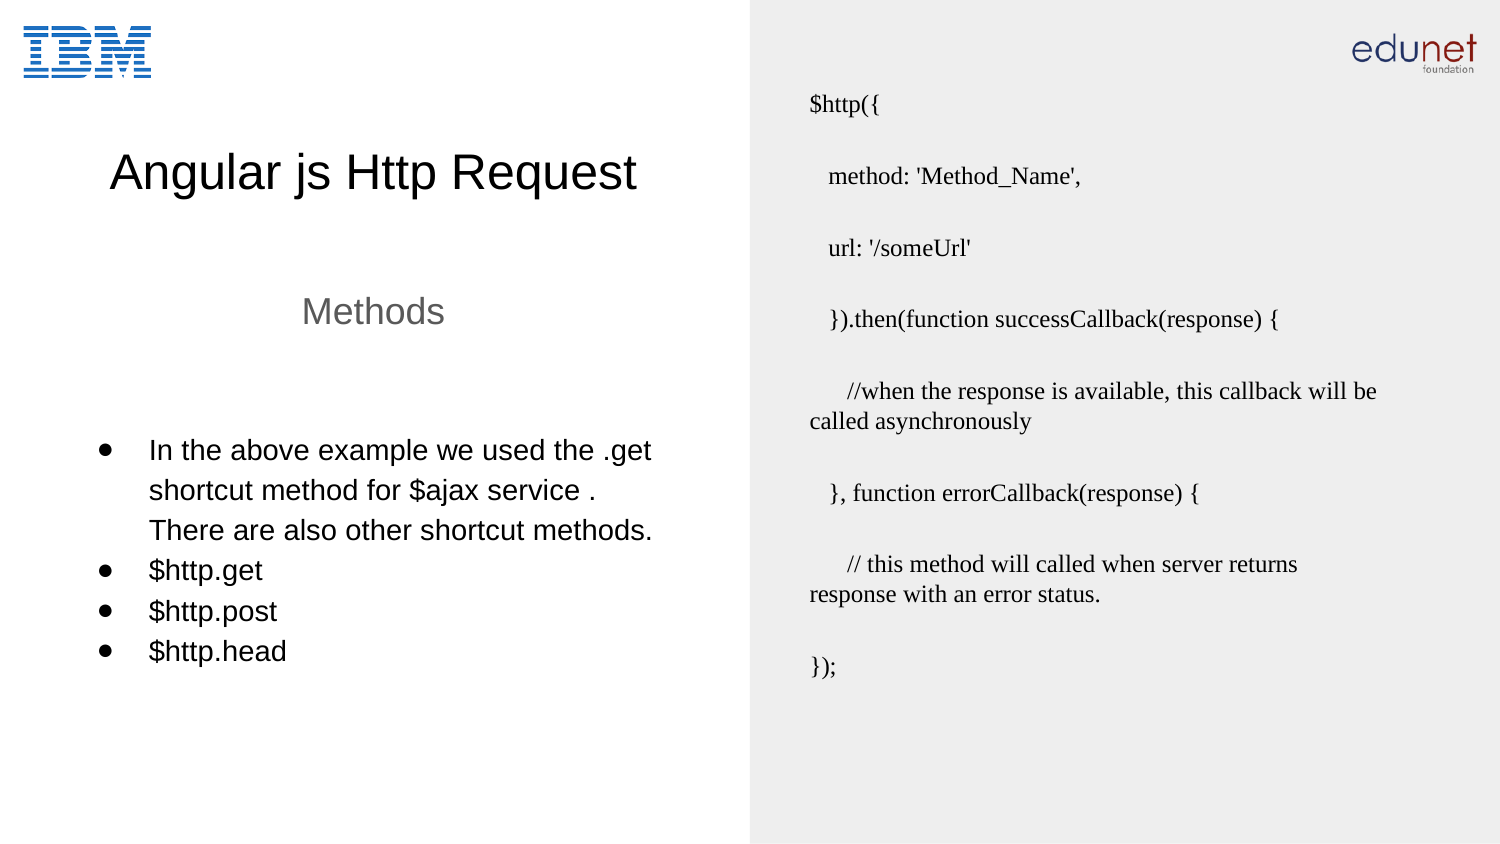

$http({
   method: 'Method_Name',
   url: '/someUrl'
   }).then(function successCallback(response) {
      //when the response is available, this callback will be called asynchronously
   }, function errorCallback(response) {
      // this method will called when server returns response with an error status.
});
# Angular js Http Request
Methods
In the above example we used the .get shortcut method for $ajax service . There are also other shortcut methods.
$http.get
$http.post
$http.head